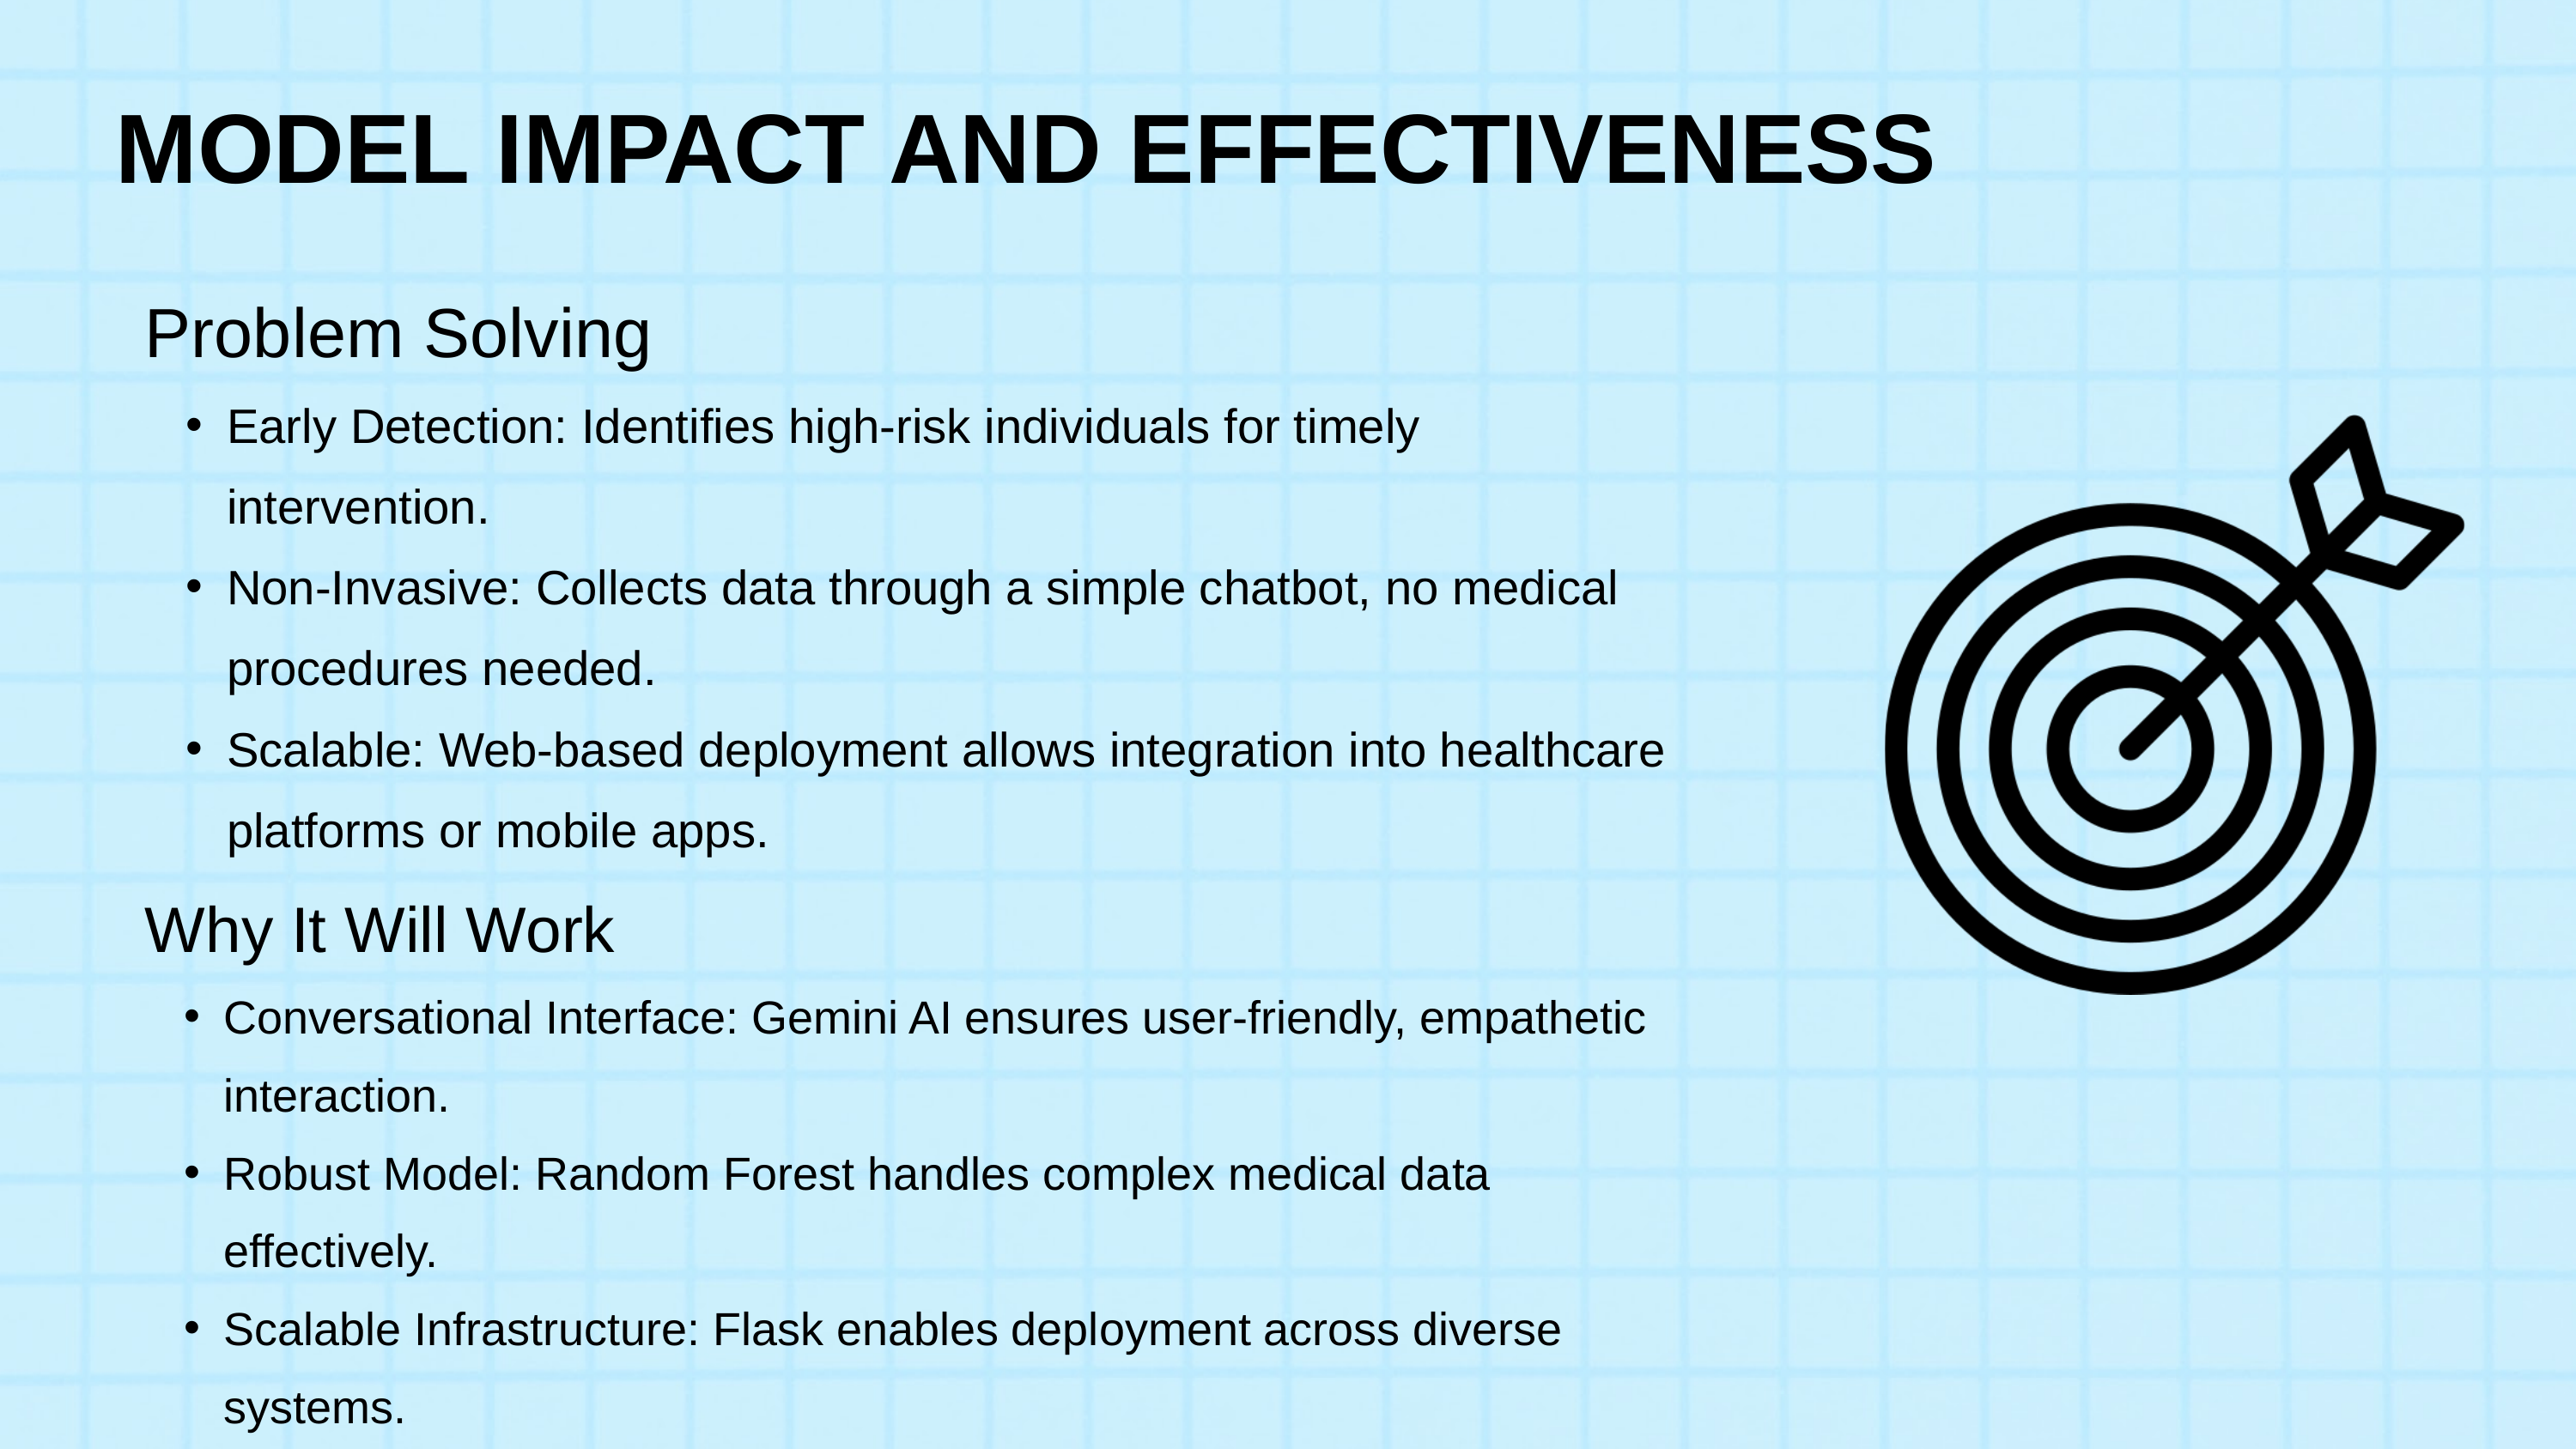

MODEL IMPACT AND EFFECTIVENESS
Problem Solving
Early Detection: Identifies high-risk individuals for timely intervention.
Non-Invasive: Collects data through a simple chatbot, no medical procedures needed.
Scalable: Web-based deployment allows integration into healthcare platforms or mobile apps.
Why It Will Work
Conversational Interface: Gemini AI ensures user-friendly, empathetic interaction.
Robust Model: Random Forest handles complex medical data effectively.
Scalable Infrastructure: Flask enables deployment across diverse systems.
Ethical Design: Includes disclaimers emphasizing consultation with healthcare professionals.

Error Handling
Handles missing model files, invalid inputs, and prediction errors gracefully.
Provides user-friendly error messages (e.g., “Please clarify your response for cholesterol level”).